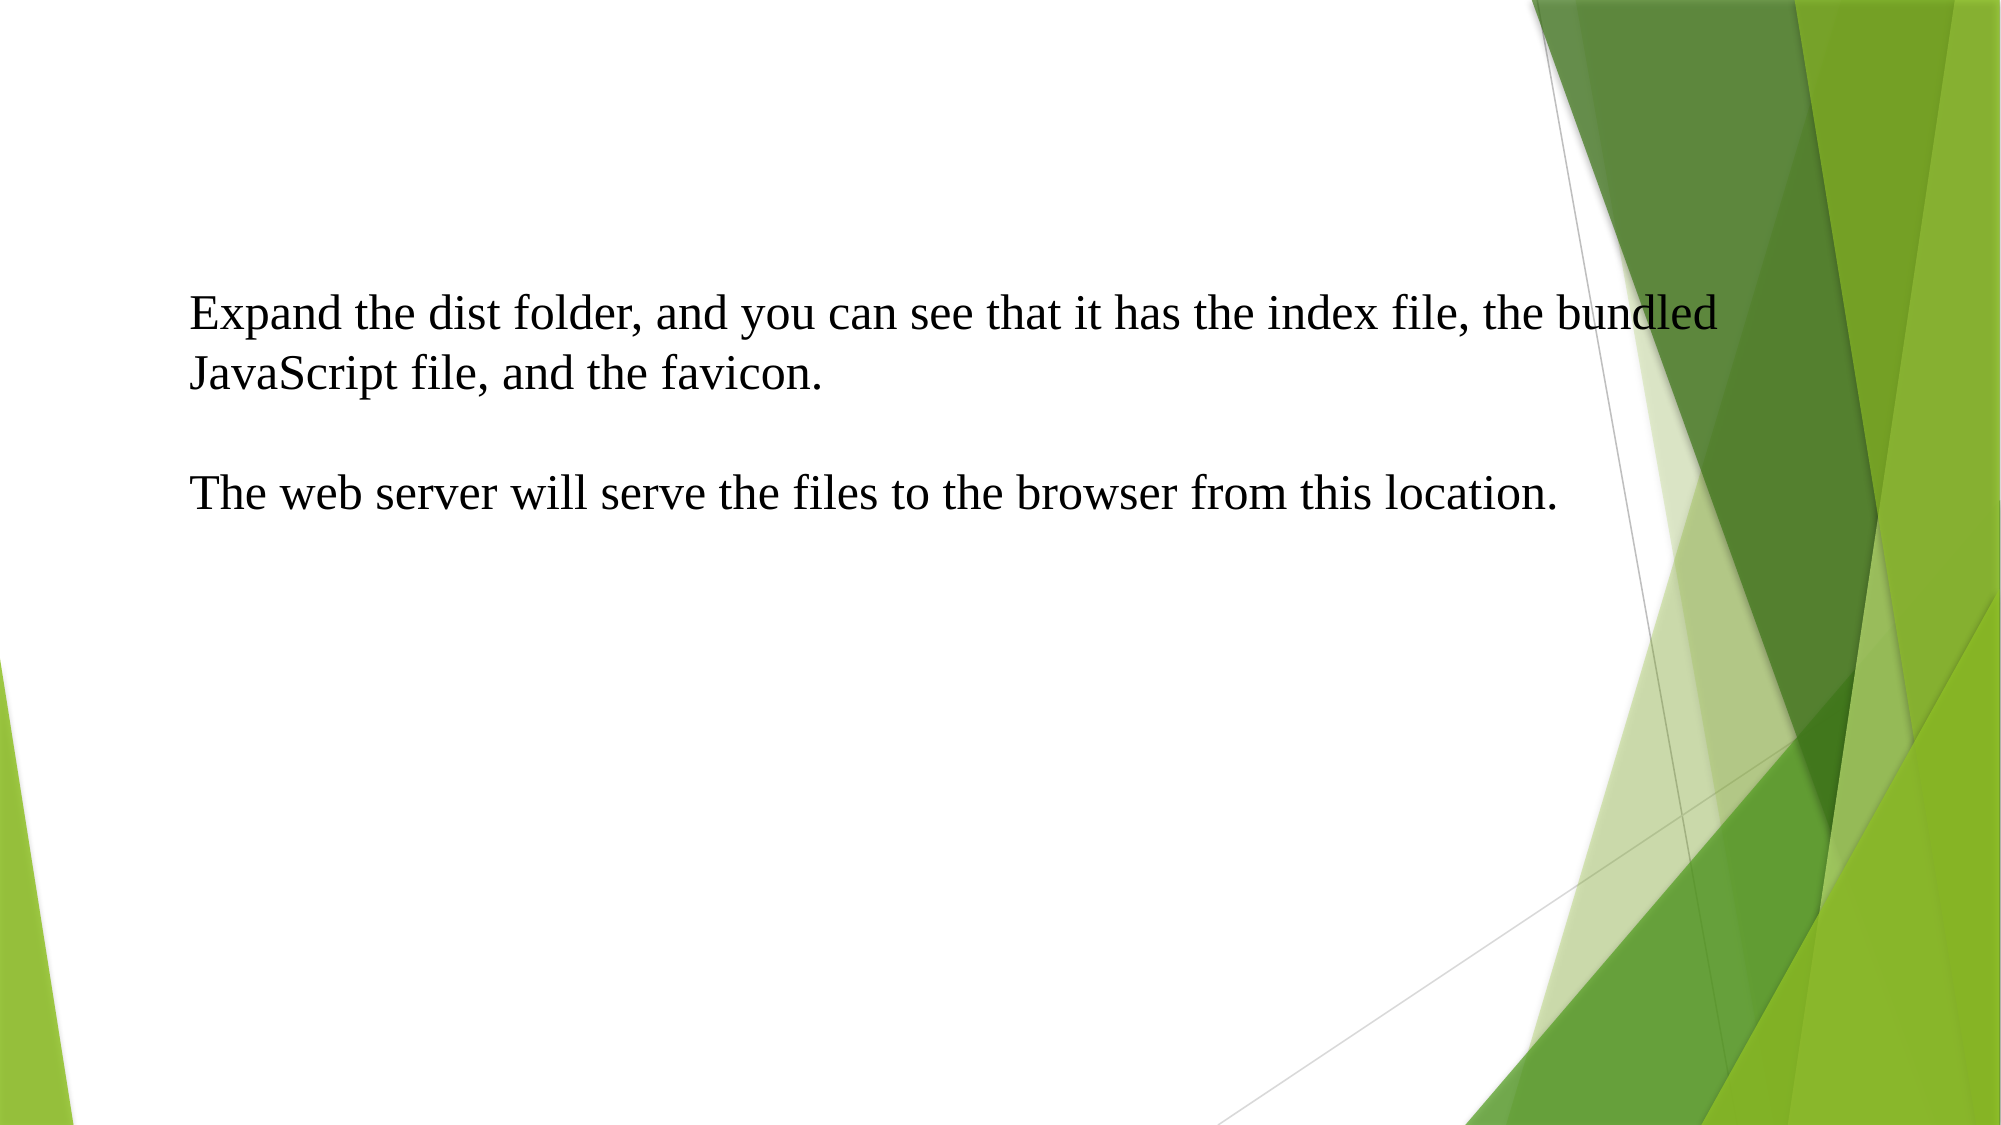

Expand the dist folder, and you can see that it has the index file, the bundled JavaScript file, and the favicon.

The web server will serve the files to the browser from this location.